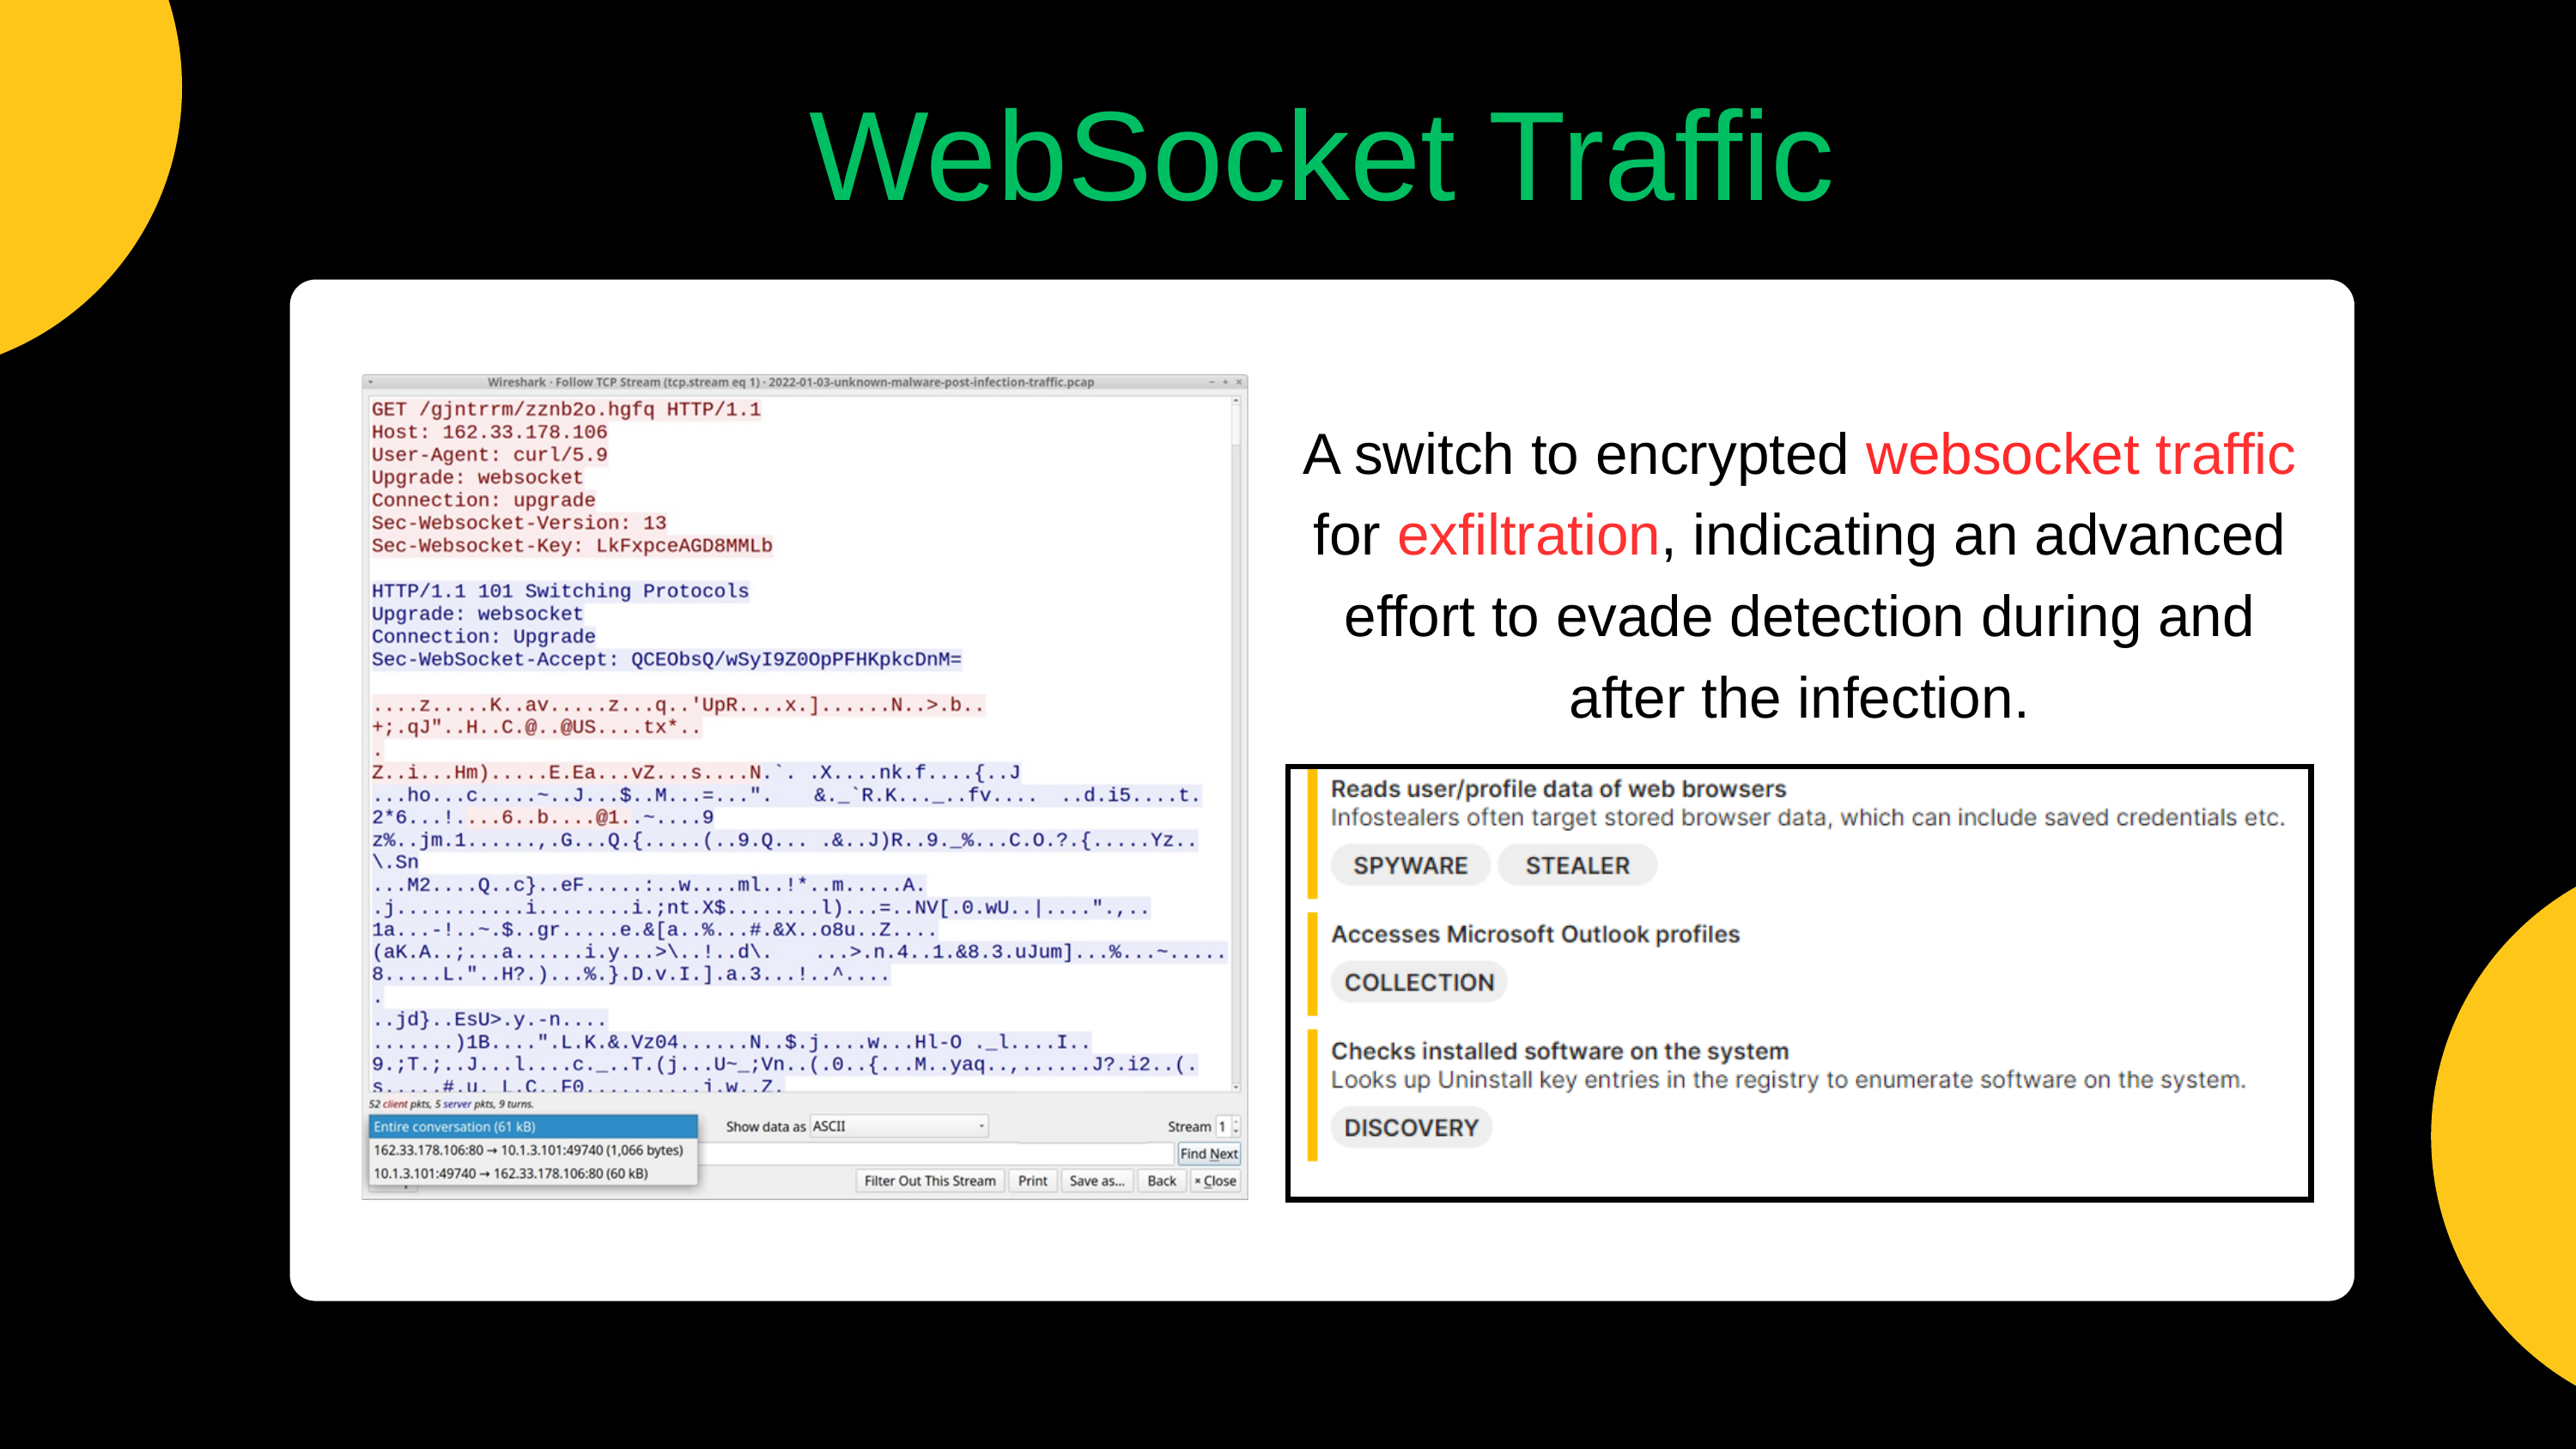

WebSocket Traffic

A switch to encrypted websocket traffic for exfiltration, indicating an advanced effort to evade detection during and after the infection.